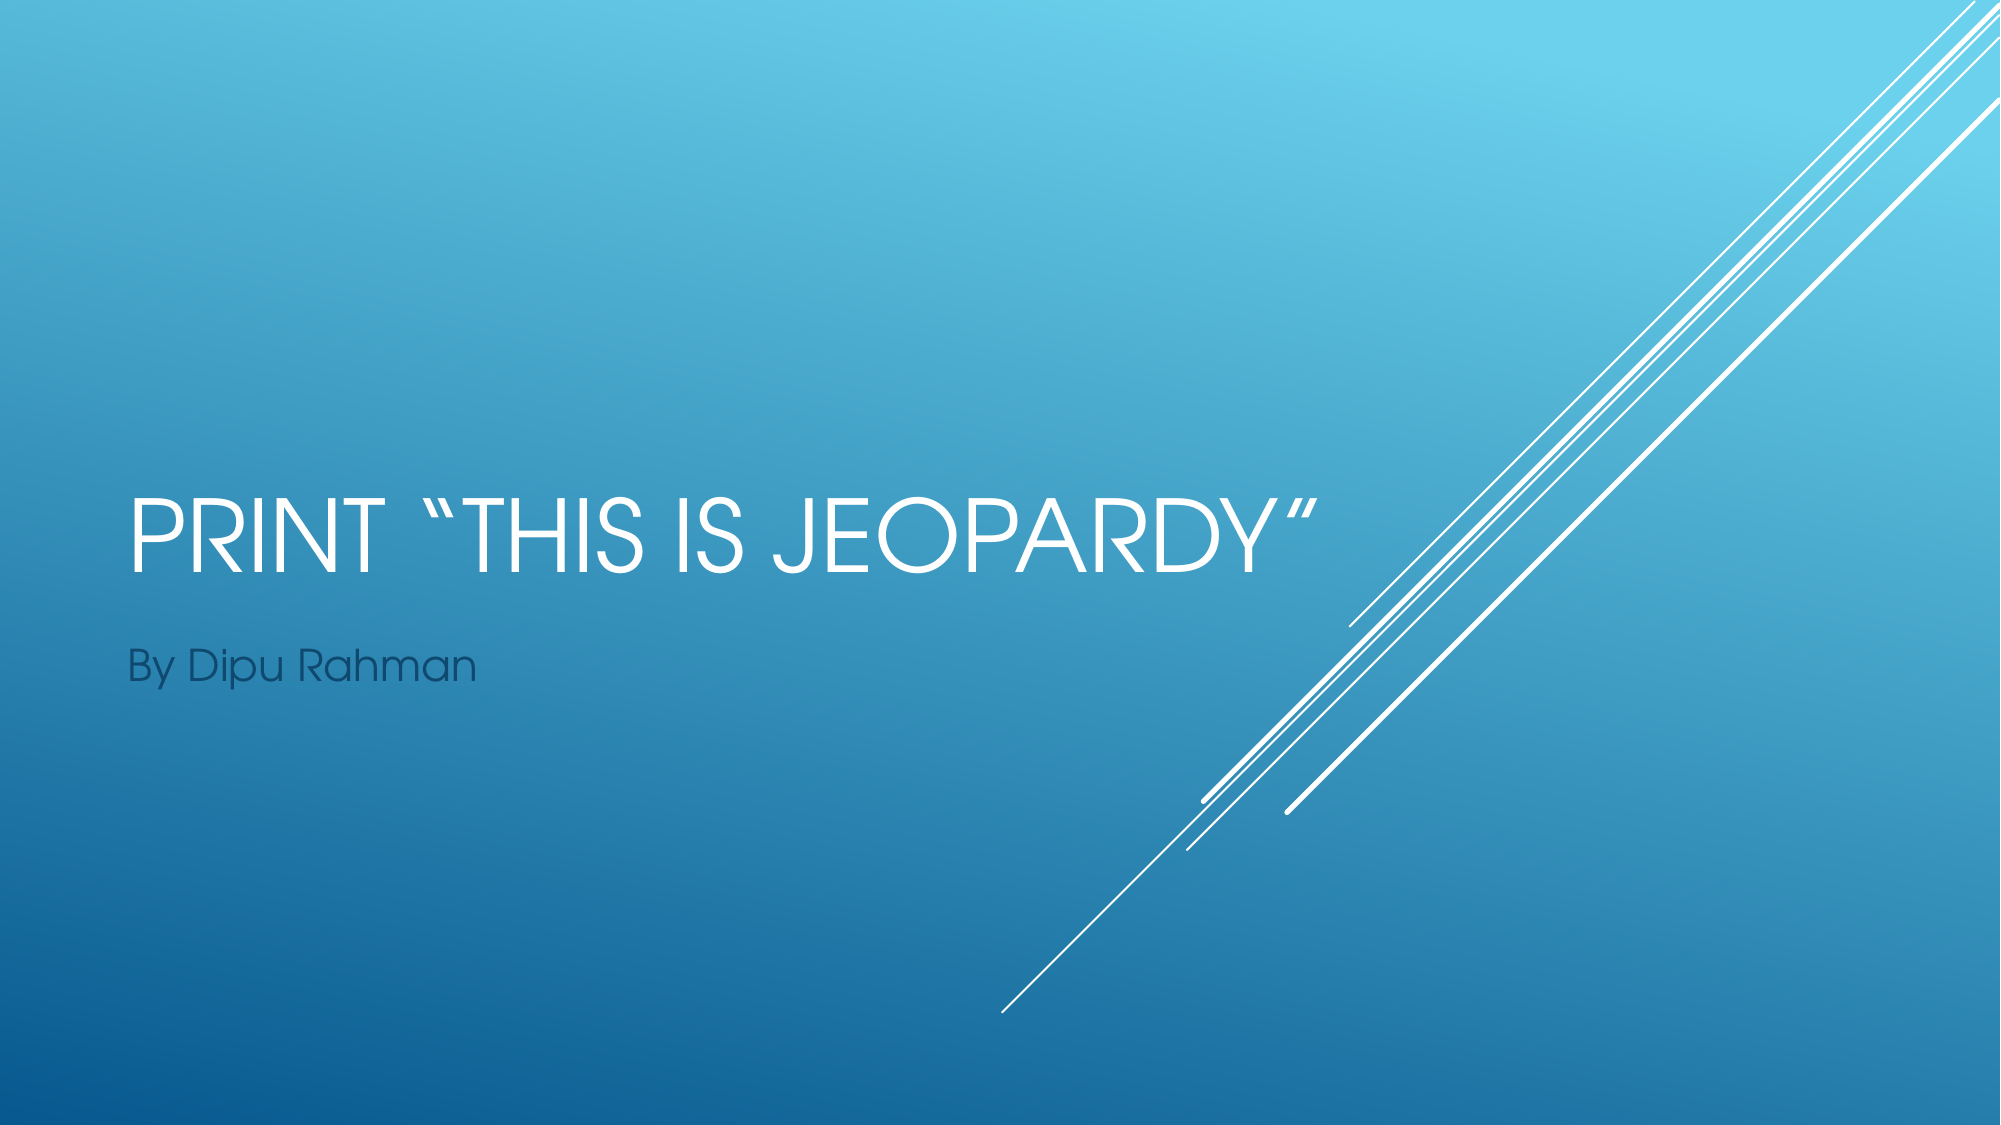

# Print “This is Jeopardy”
By Dipu Rahman